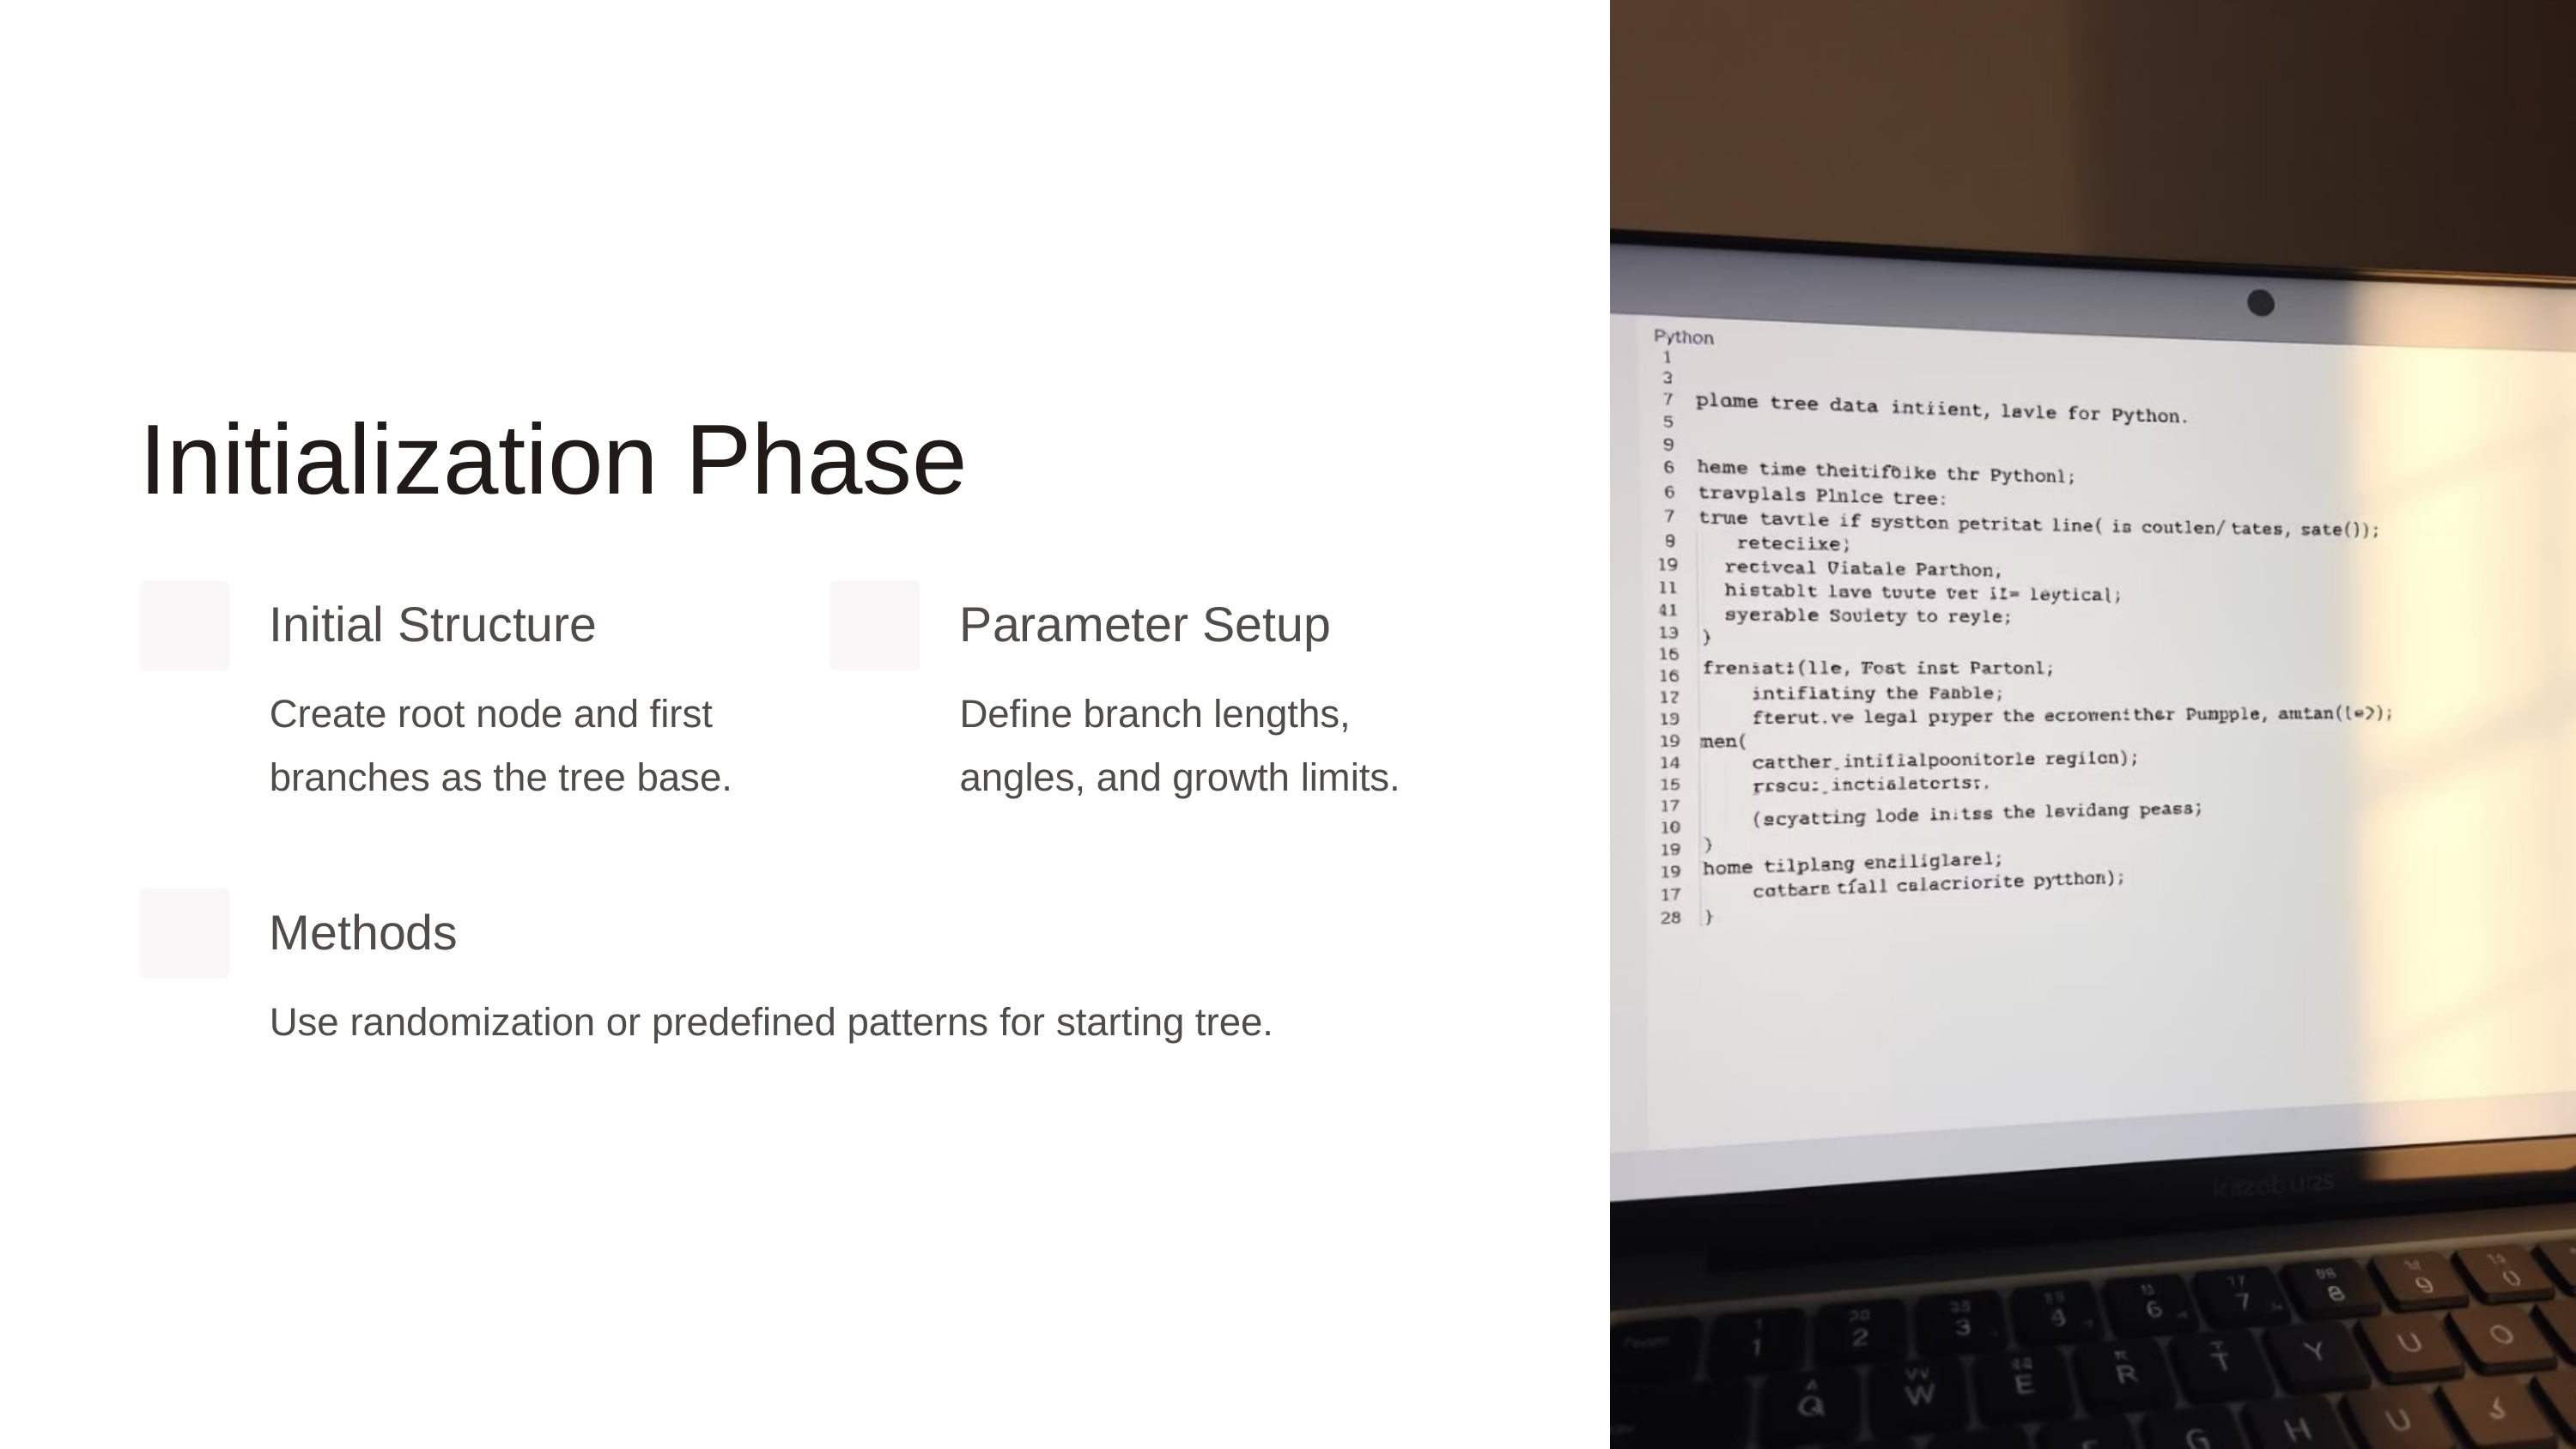

Initialization Phase

Initial Structure

Parameter Setup

Create root node and first branches as the tree base.

Define branch lengths, angles, and growth limits.

Methods

Use randomization or predefined patterns for starting tree.